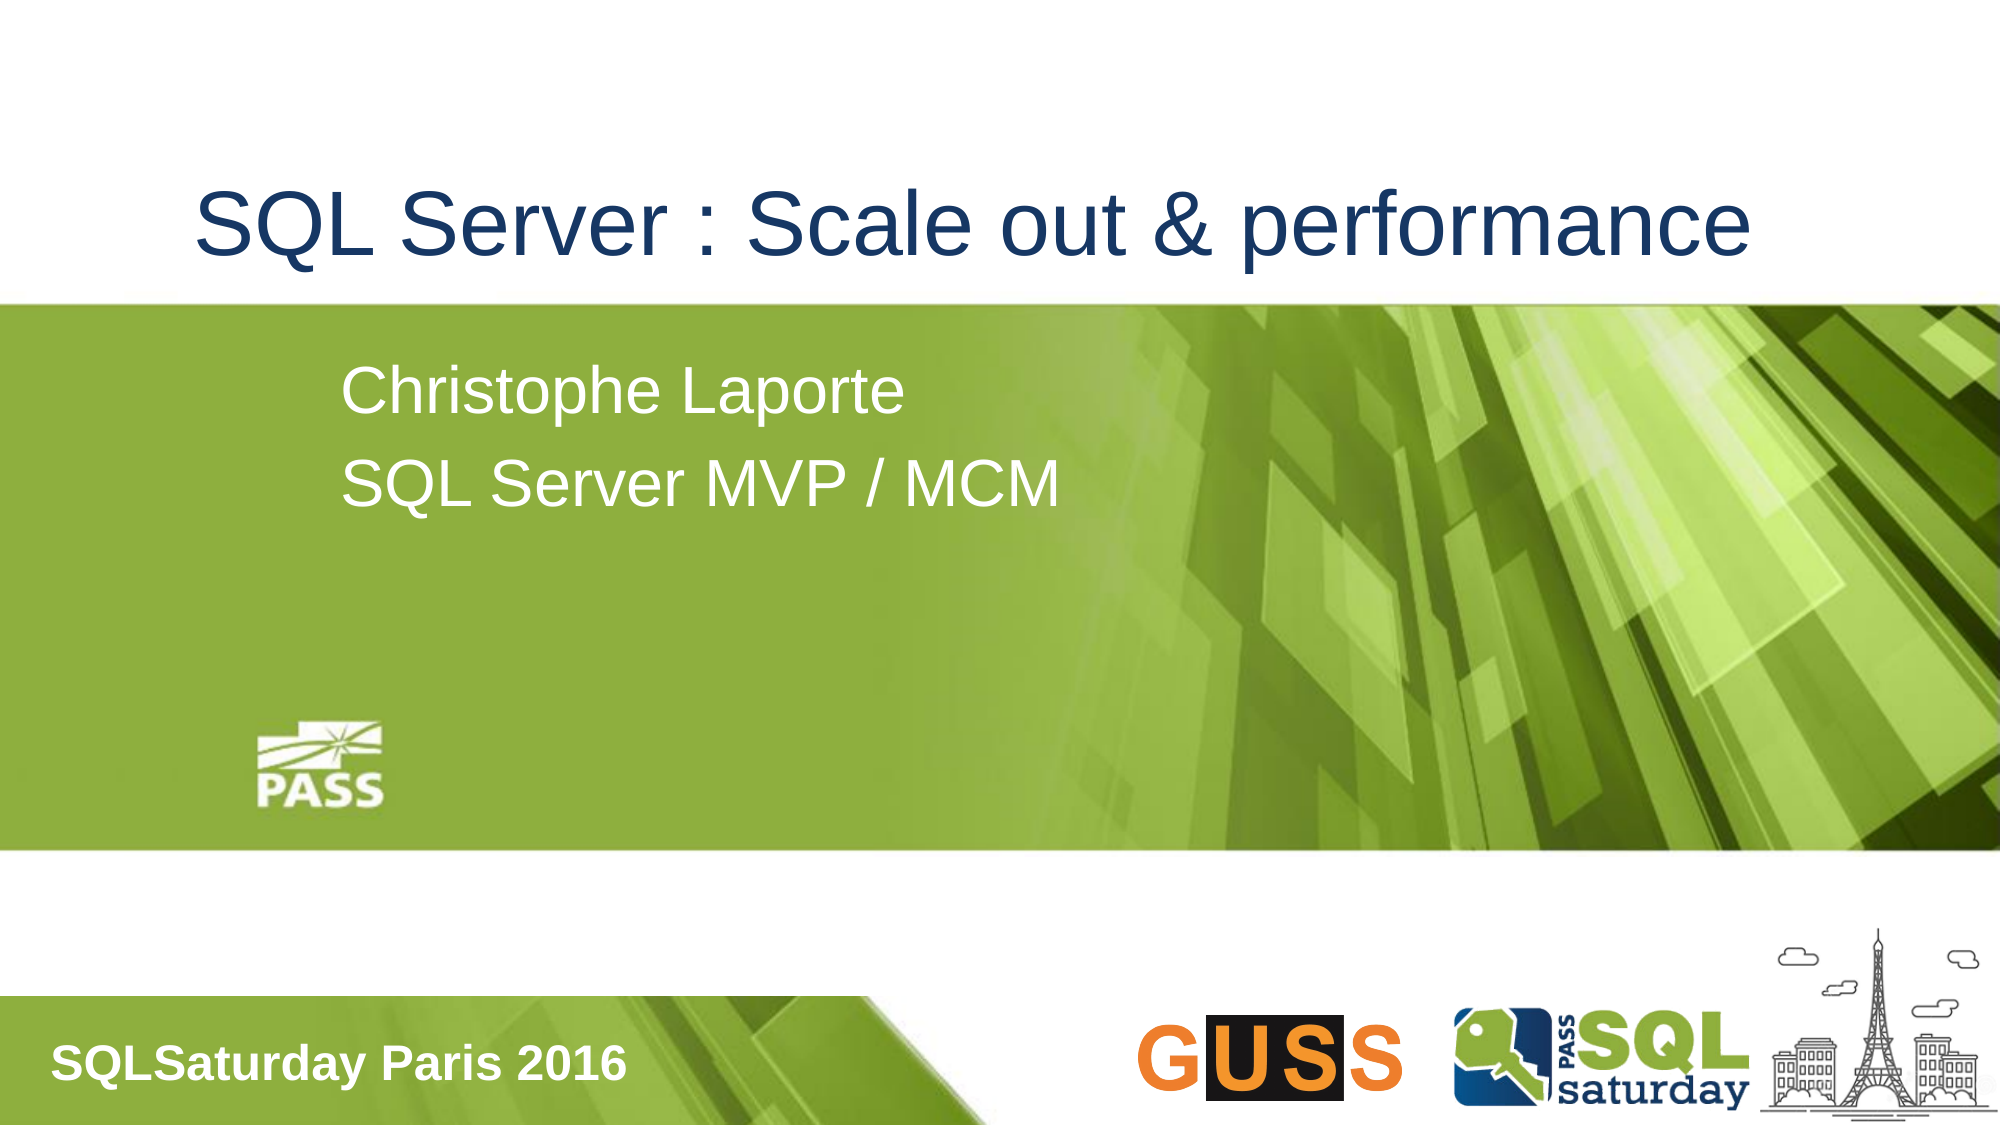

# SQL Server : Scale out & performance
Christophe Laporte
SQL Server MVP / MCM